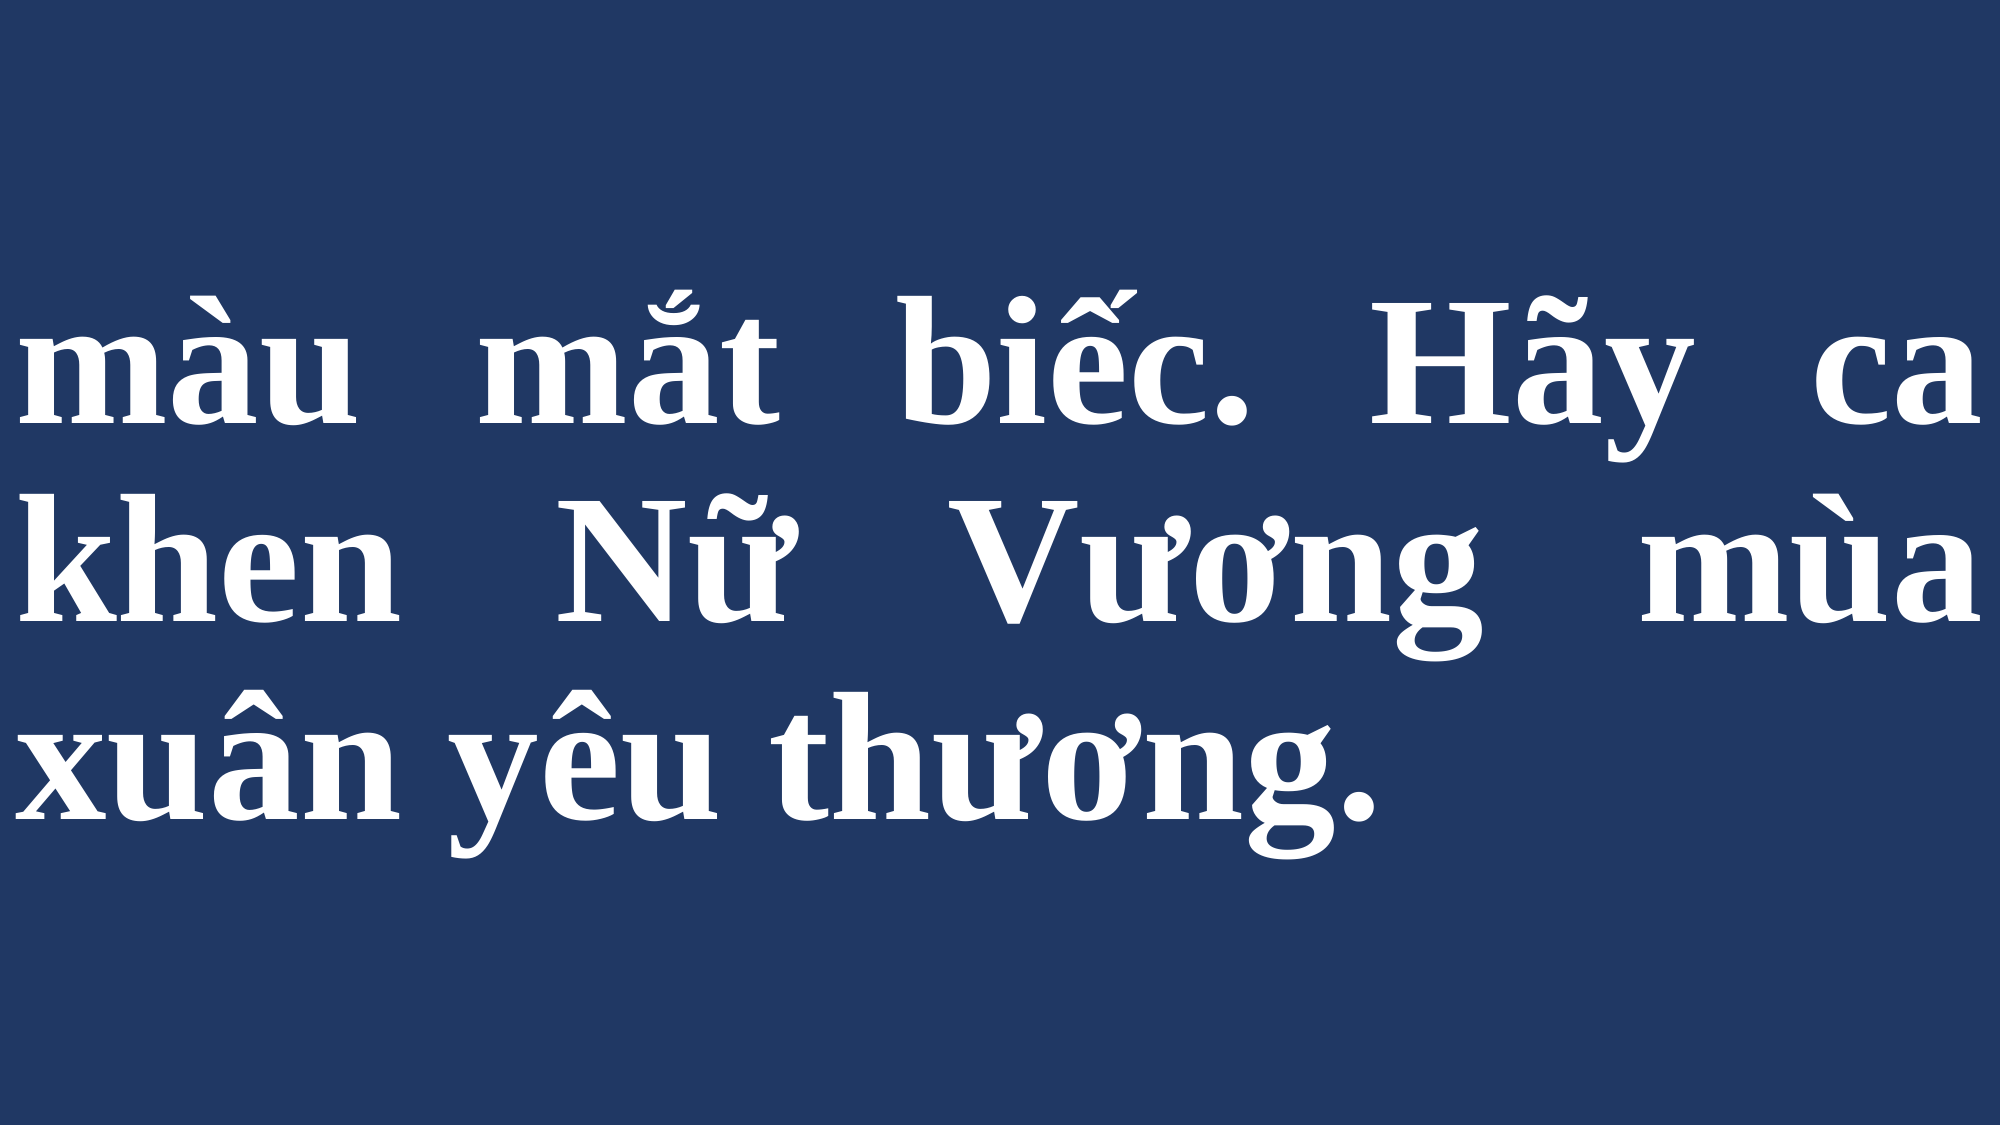

# màu mắt biếc. Hãy ca khen Nữ Vương mùa xuân yêu thương.